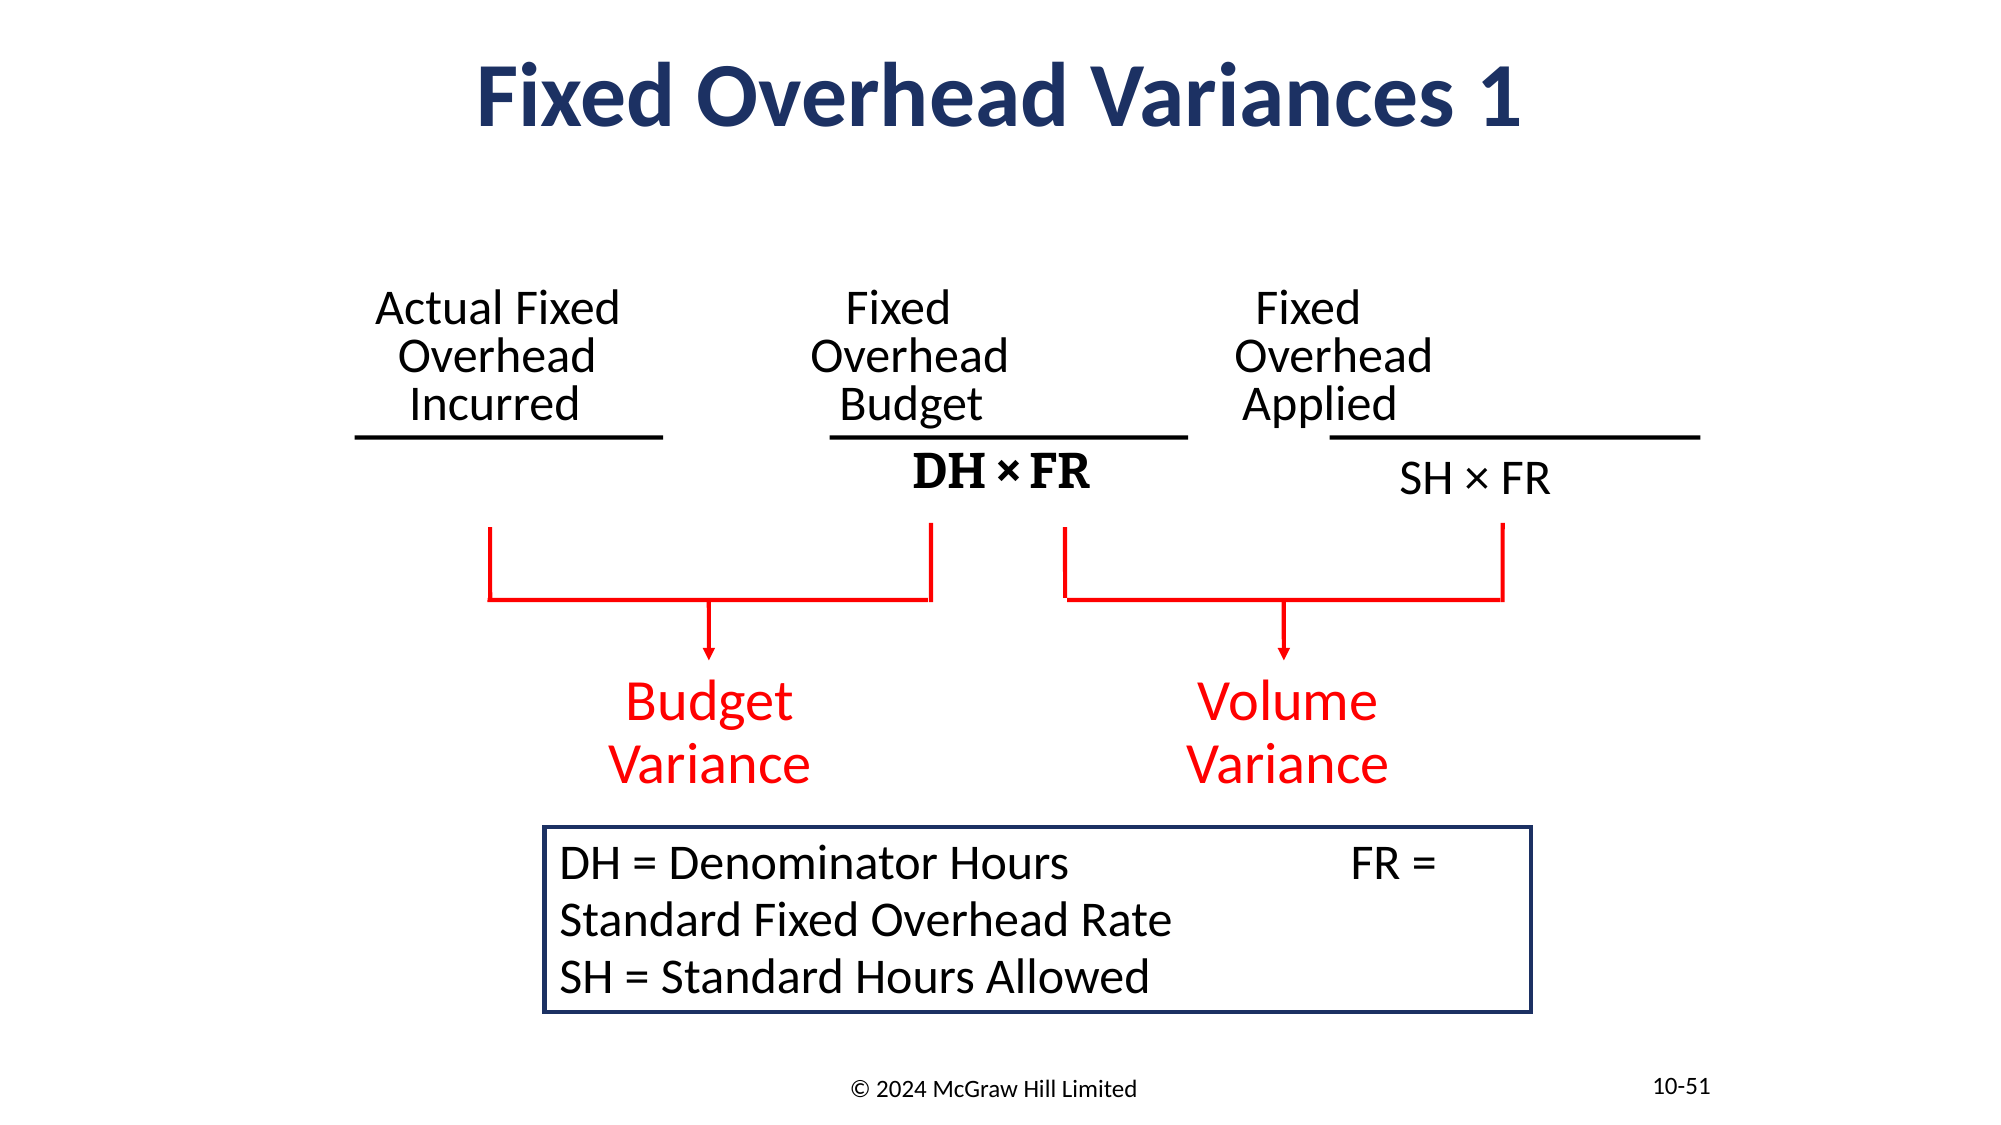

Fixed Overhead Variances 1
  Actual Fixed                    Fixed                           Fixed
    Overhead                   Overhead                    Overhead
     Incurred                       Budget                       Applied
DH × FR

   SH × FR

Budget Variance
Volume
Variance
DH = Denominator Hours                         FR = Standard Fixed Overhead Rate
SH = Standard Hours Allowed
10-51
© 2024 McGraw Hill Limited